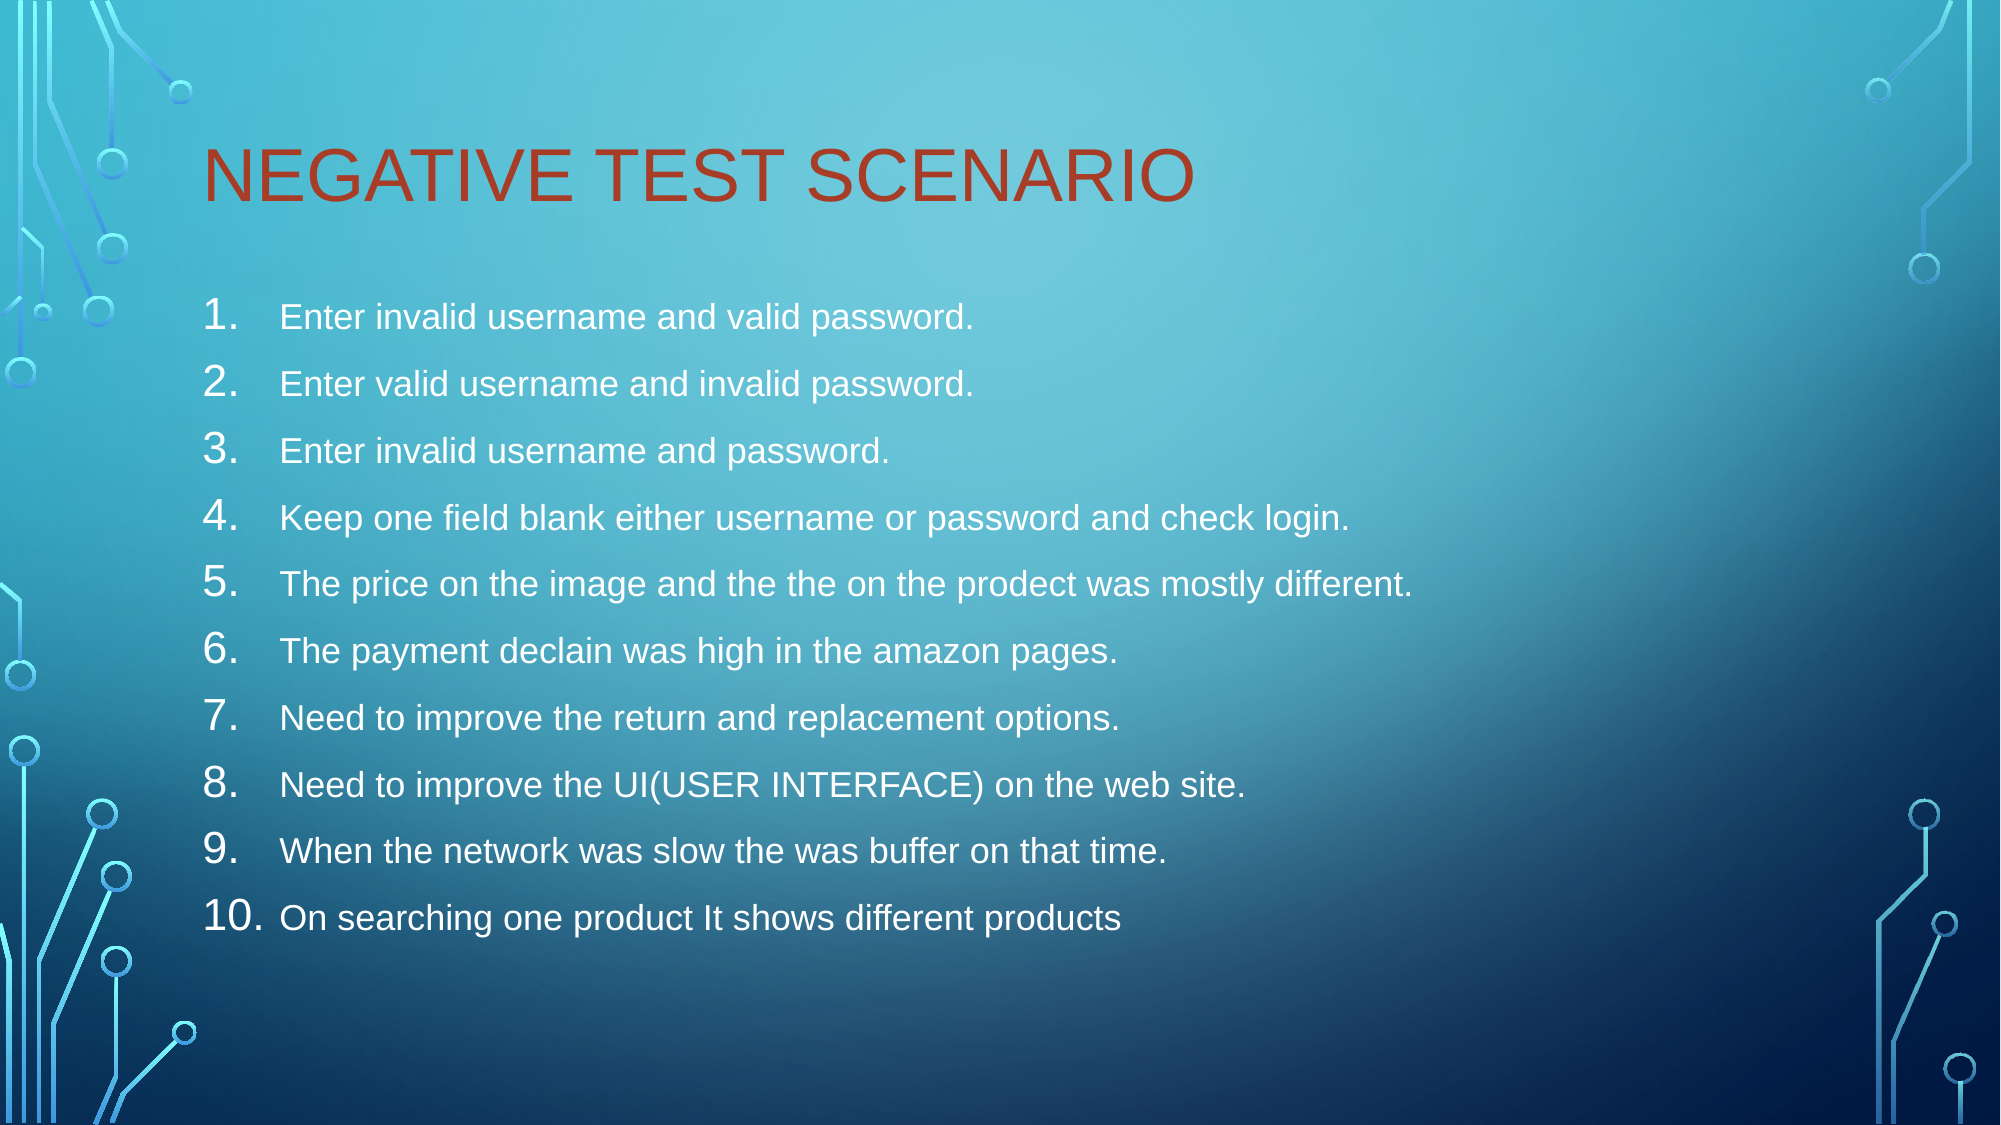

# Negative test scenario
Enter invalid username and valid password.
Enter valid username and invalid password.
Enter invalid username and password.
Keep one field blank either username or password and check login.
The price on the image and the the on the prodect was mostly different.
The payment declain was high in the amazon pages.
Need to improve the return and replacement options.
Need to improve the UI(USER INTERFACE) on the web site.
When the network was slow the was buffer on that time.
On searching one product It shows different products